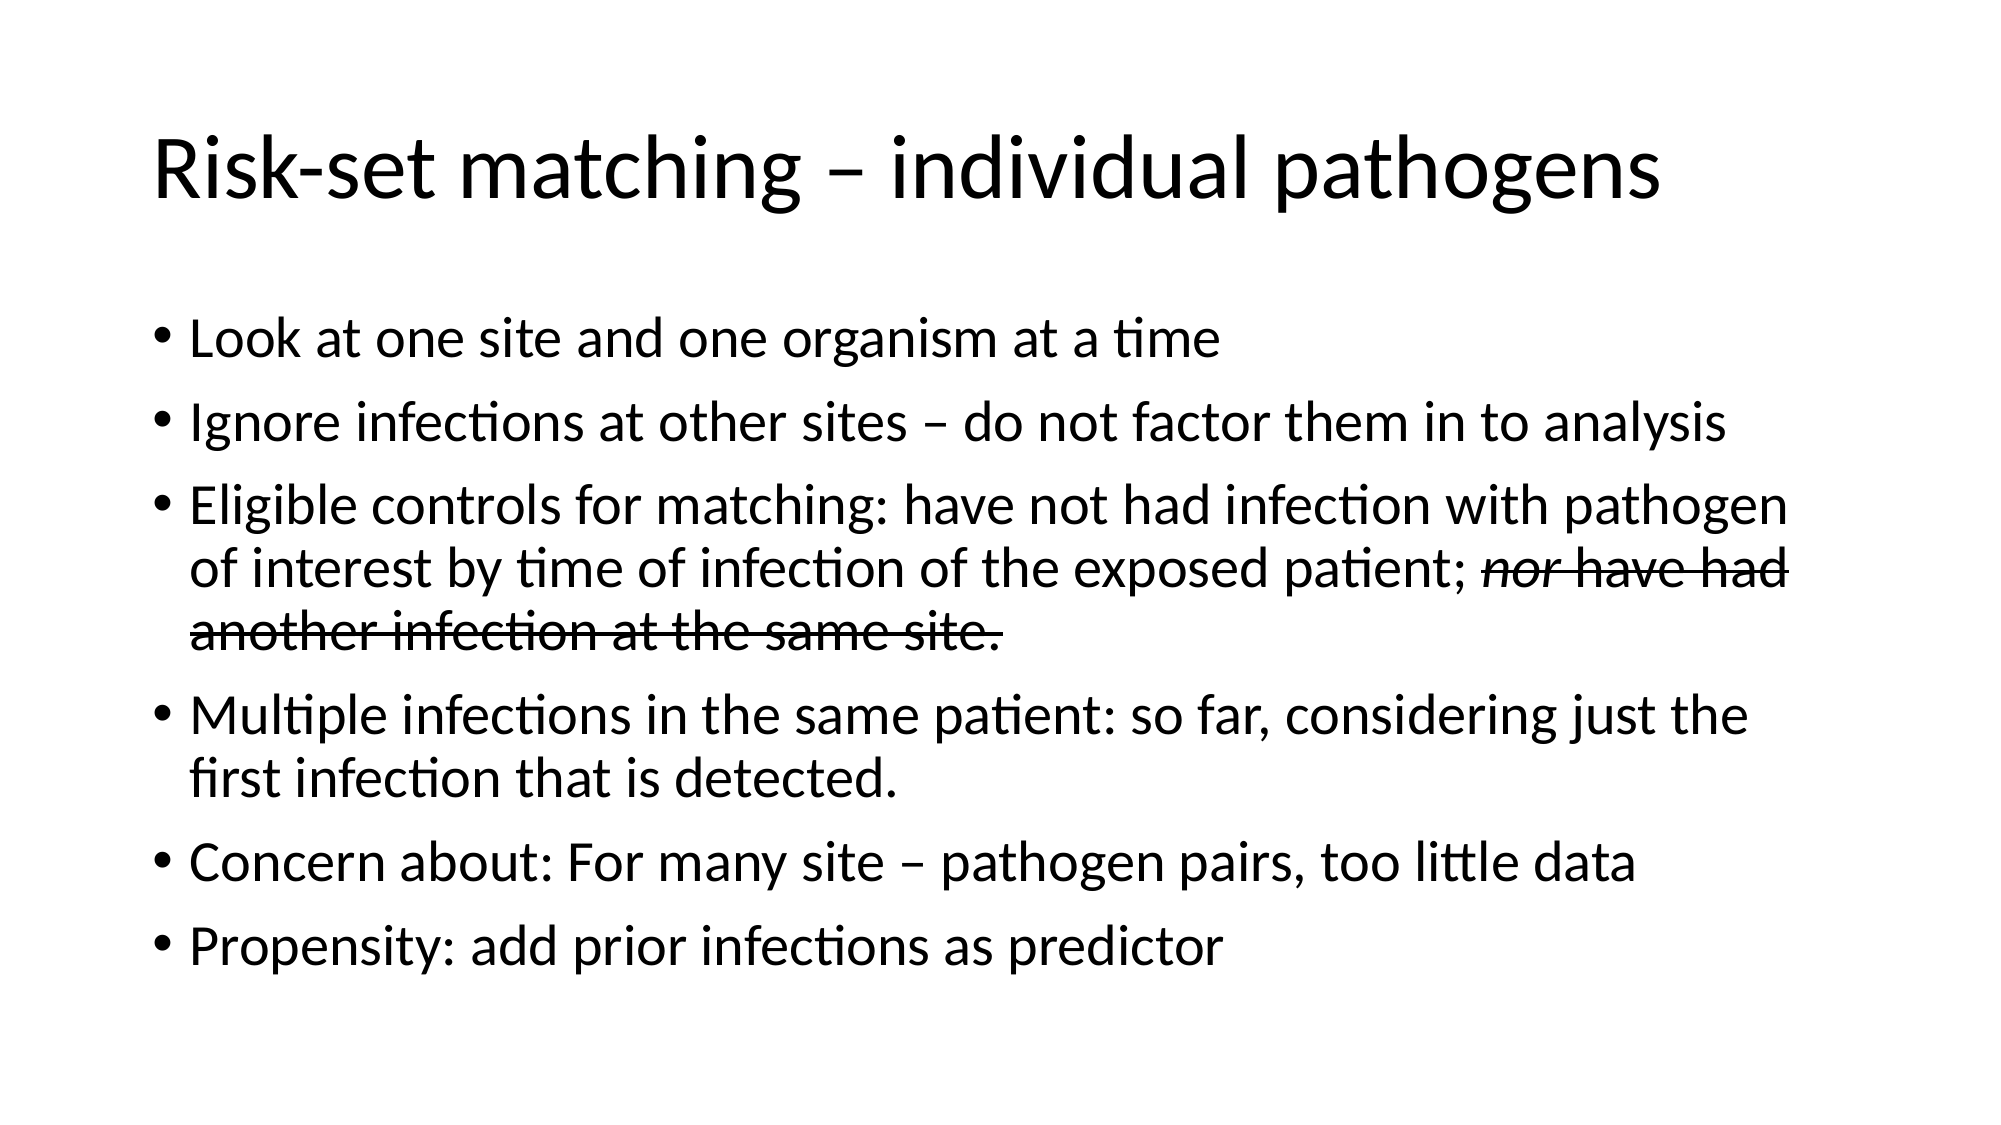

# Risk-set matching – individual pathogens
Look at one site and one organism at a time
Ignore infections at other sites – do not factor them in to analysis
Eligible controls for matching: have not had infection with pathogen of interest by time of infection of the exposed patient; nor have had another infection at the same site.
Multiple infections in the same patient: so far, considering just the first infection that is detected.
Concern about: For many site – pathogen pairs, too little data
Propensity: add prior infections as predictor